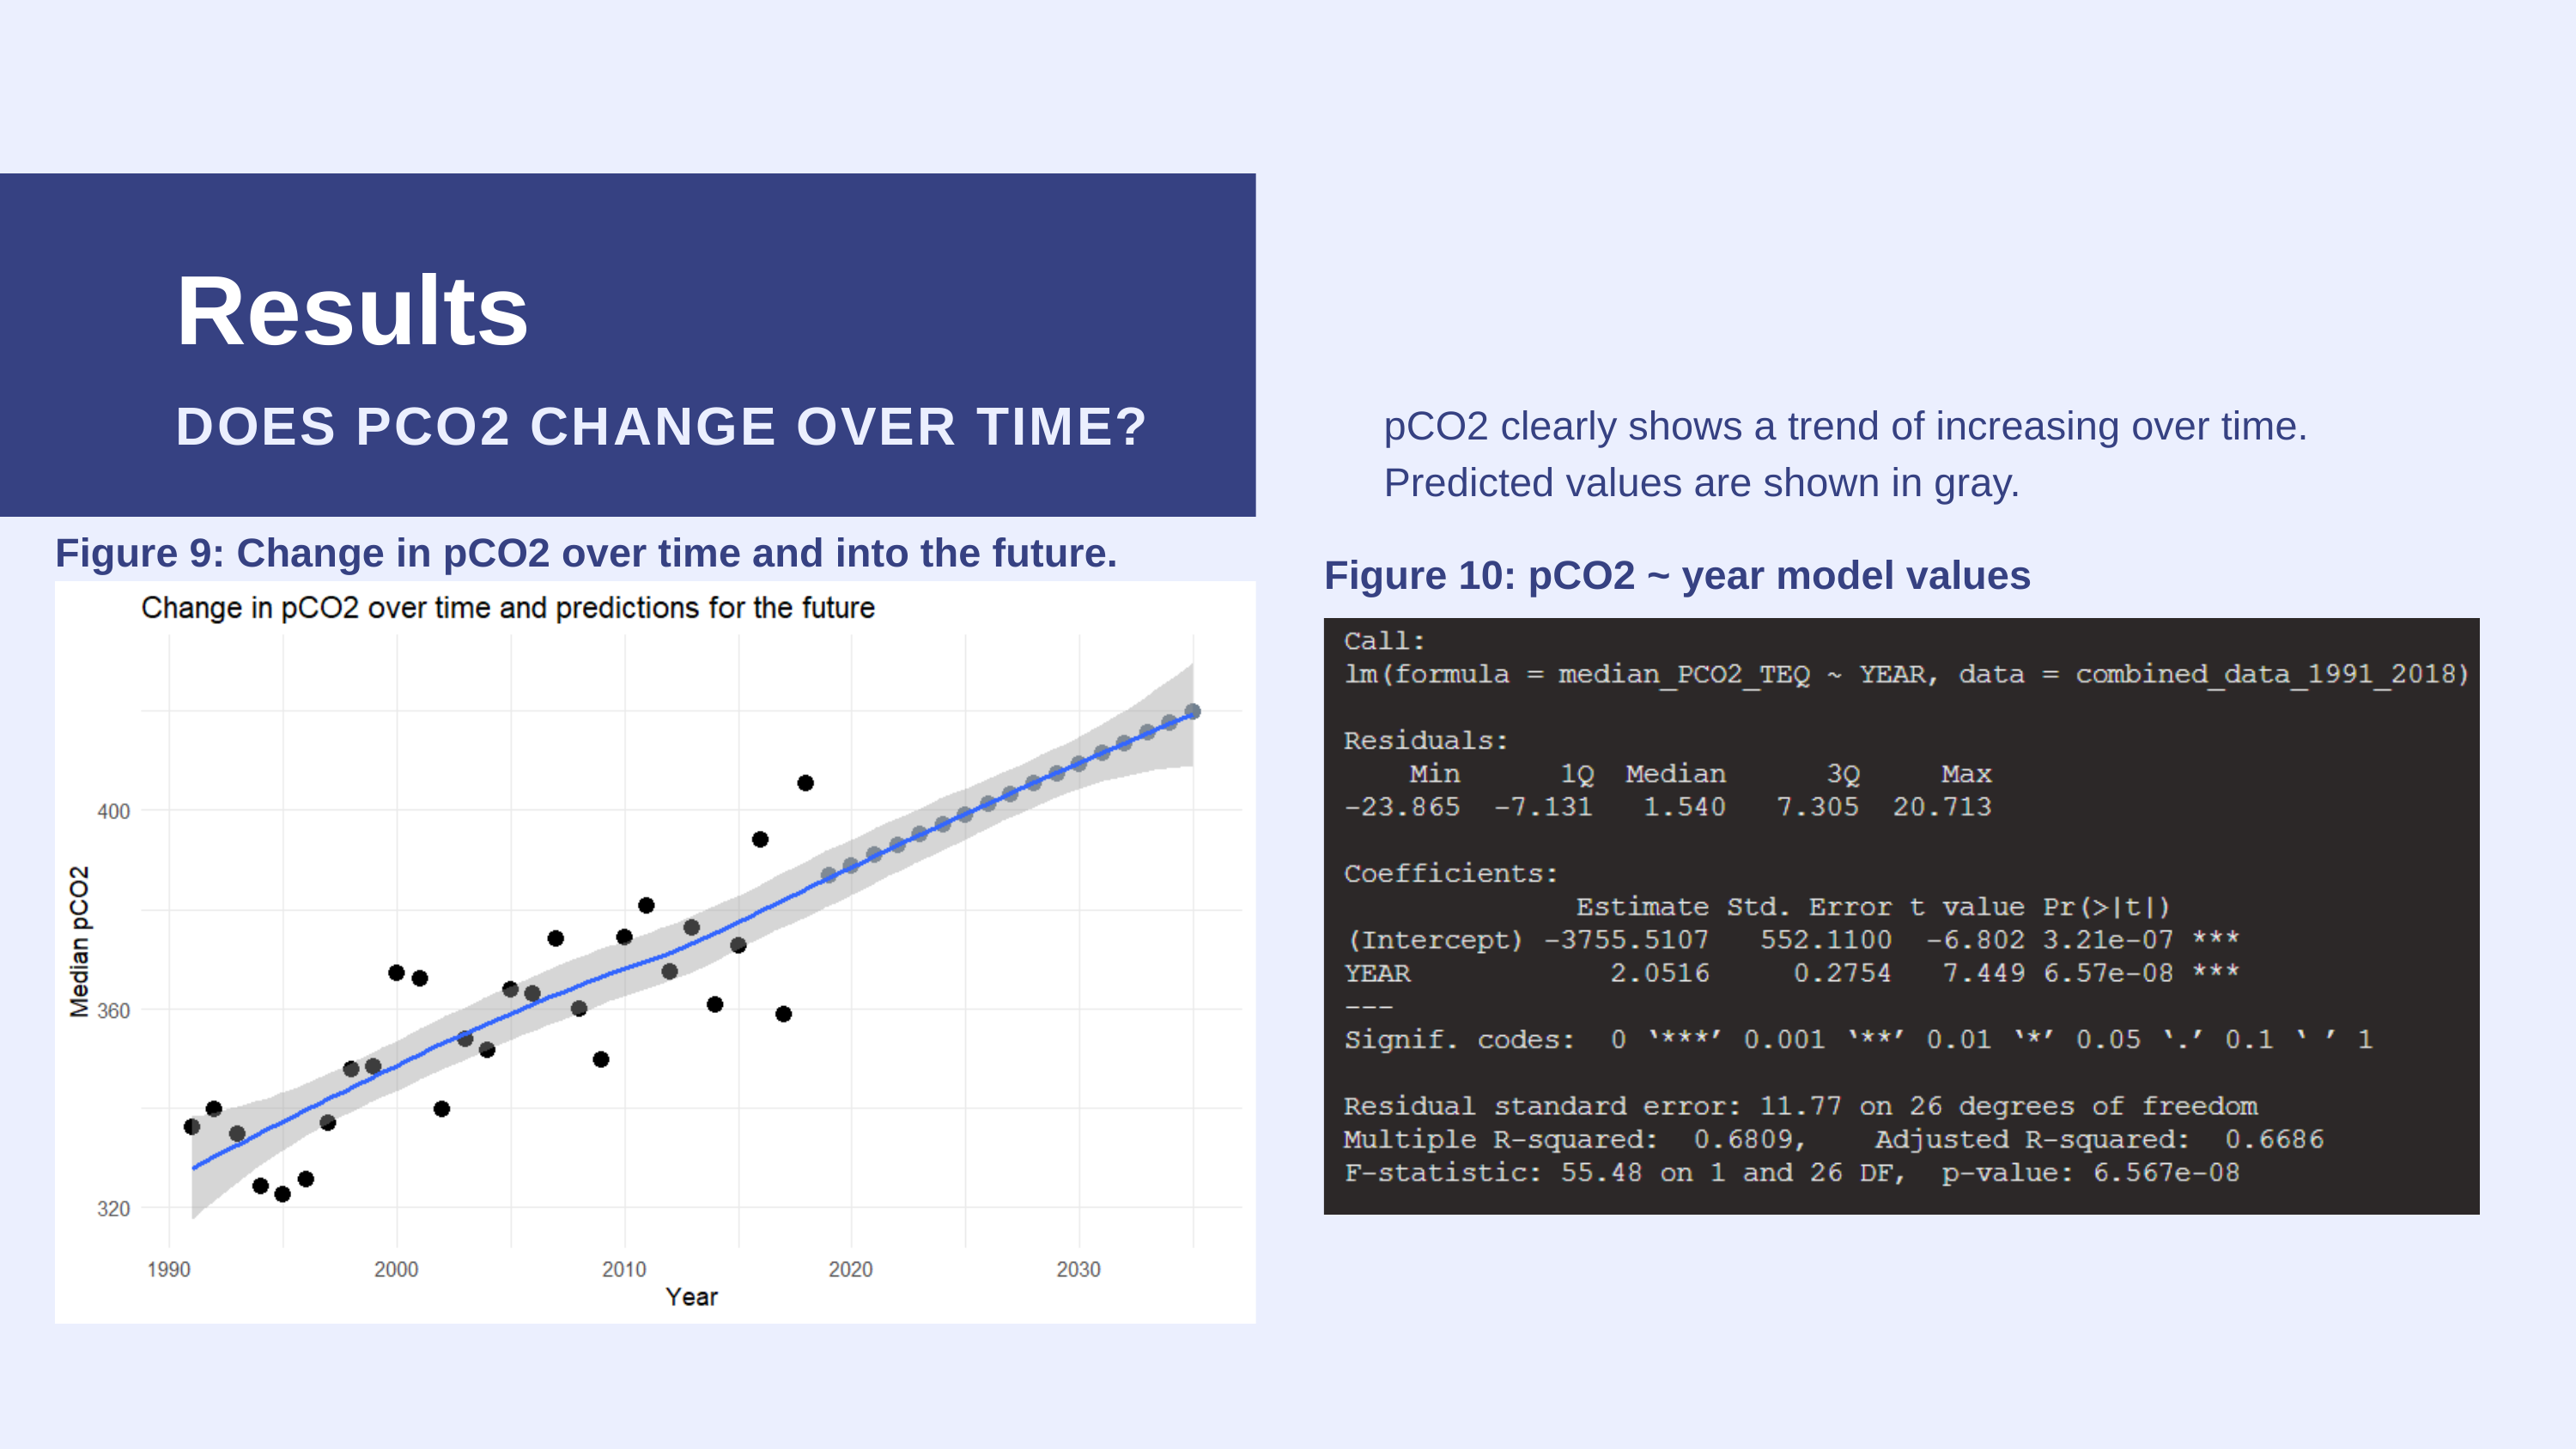

Results
DOES PCO2 CHANGE OVER TIME?
pCO2 clearly shows a trend of increasing over time. Predicted values are shown in gray.
Figure 9: Change in pCO2 over time and into the future.
Figure 10: pCO2 ~ year model values